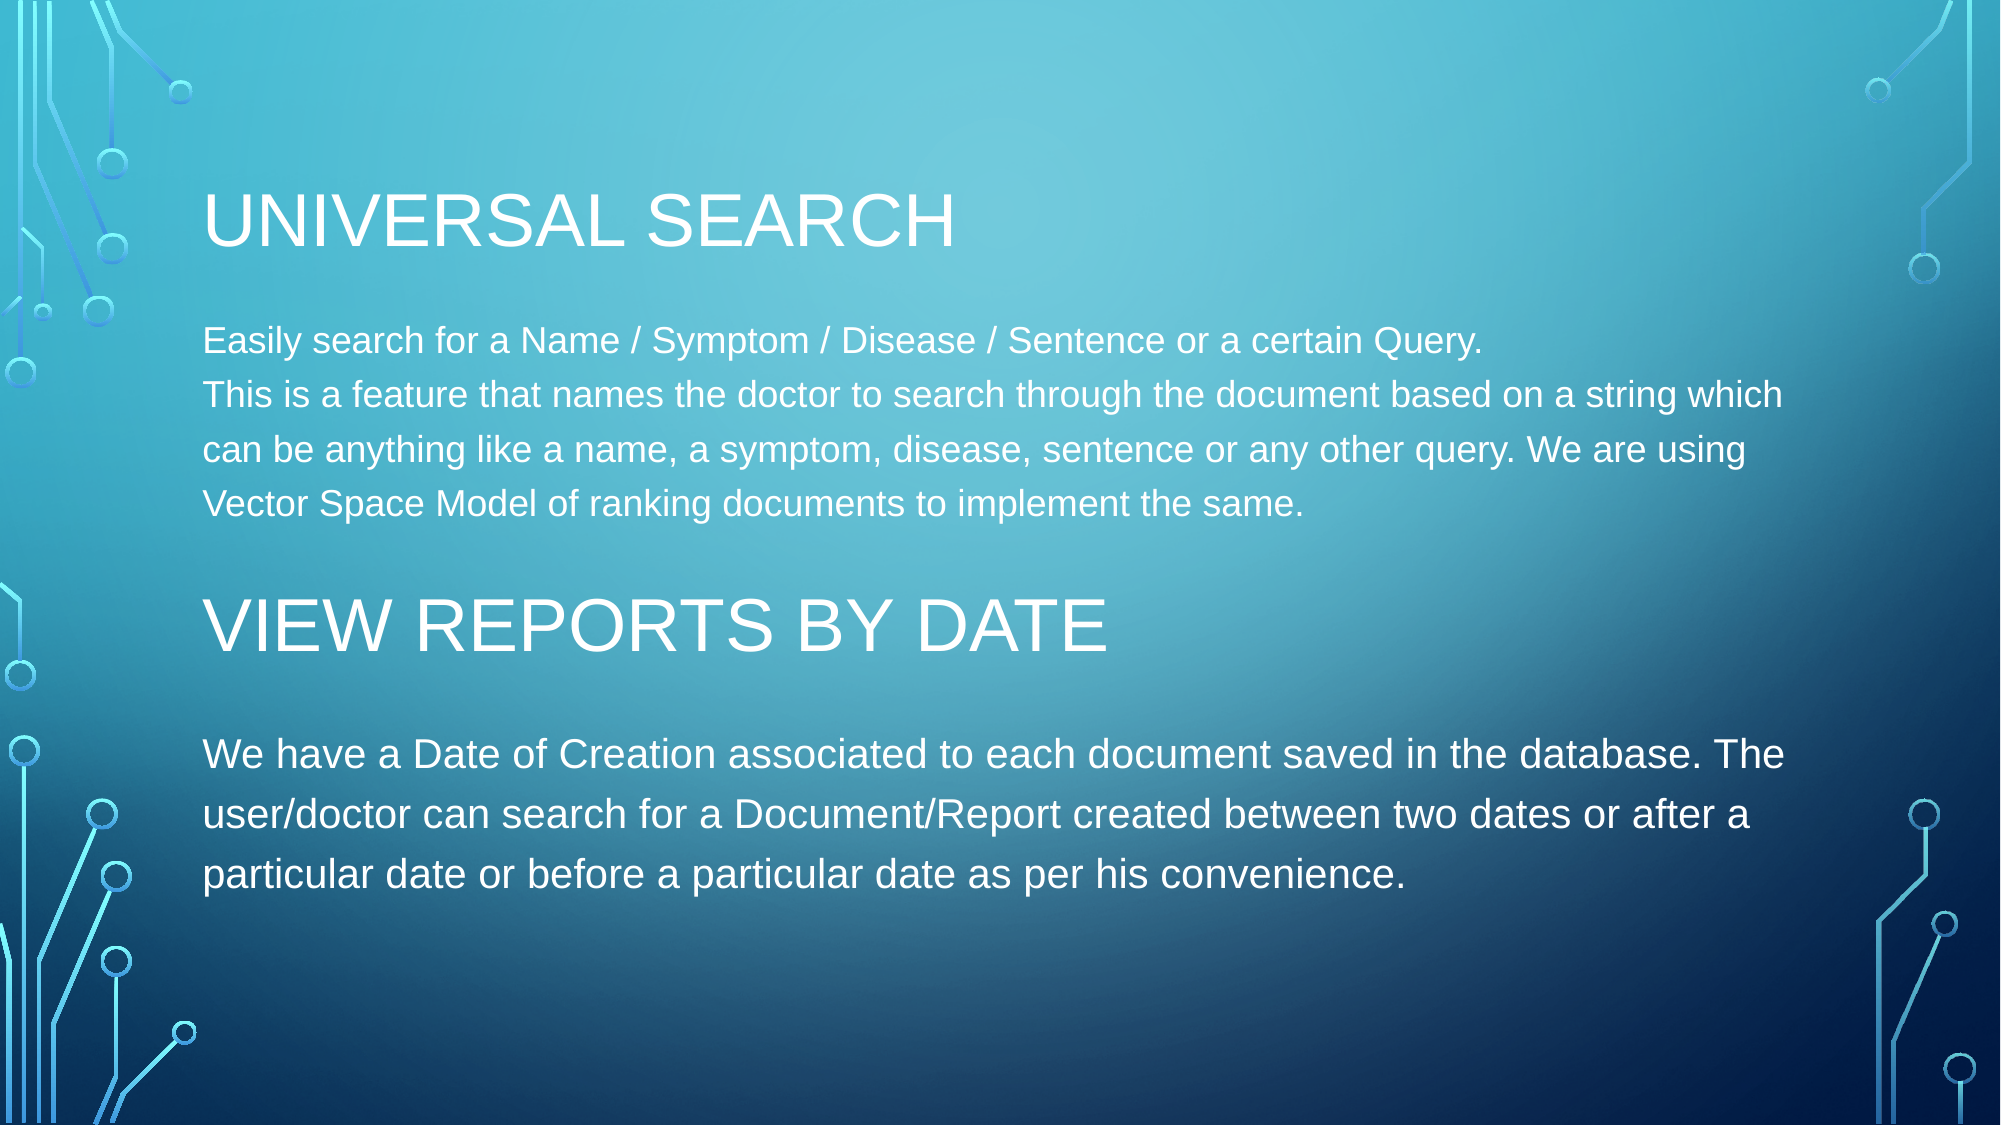

# Universal Search
Easily search for a Name / Symptom / Disease / Sentence or a certain Query.
This is a feature that names the doctor to search through the document based on a string which can be anything like a name, a symptom, disease, sentence or any other query. We are using Vector Space Model of ranking documents to implement the same.
View reports by date
We have a Date of Creation associated to each document saved in the database. The user/doctor can search for a Document/Report created between two dates or after a particular date or before a particular date as per his convenience.